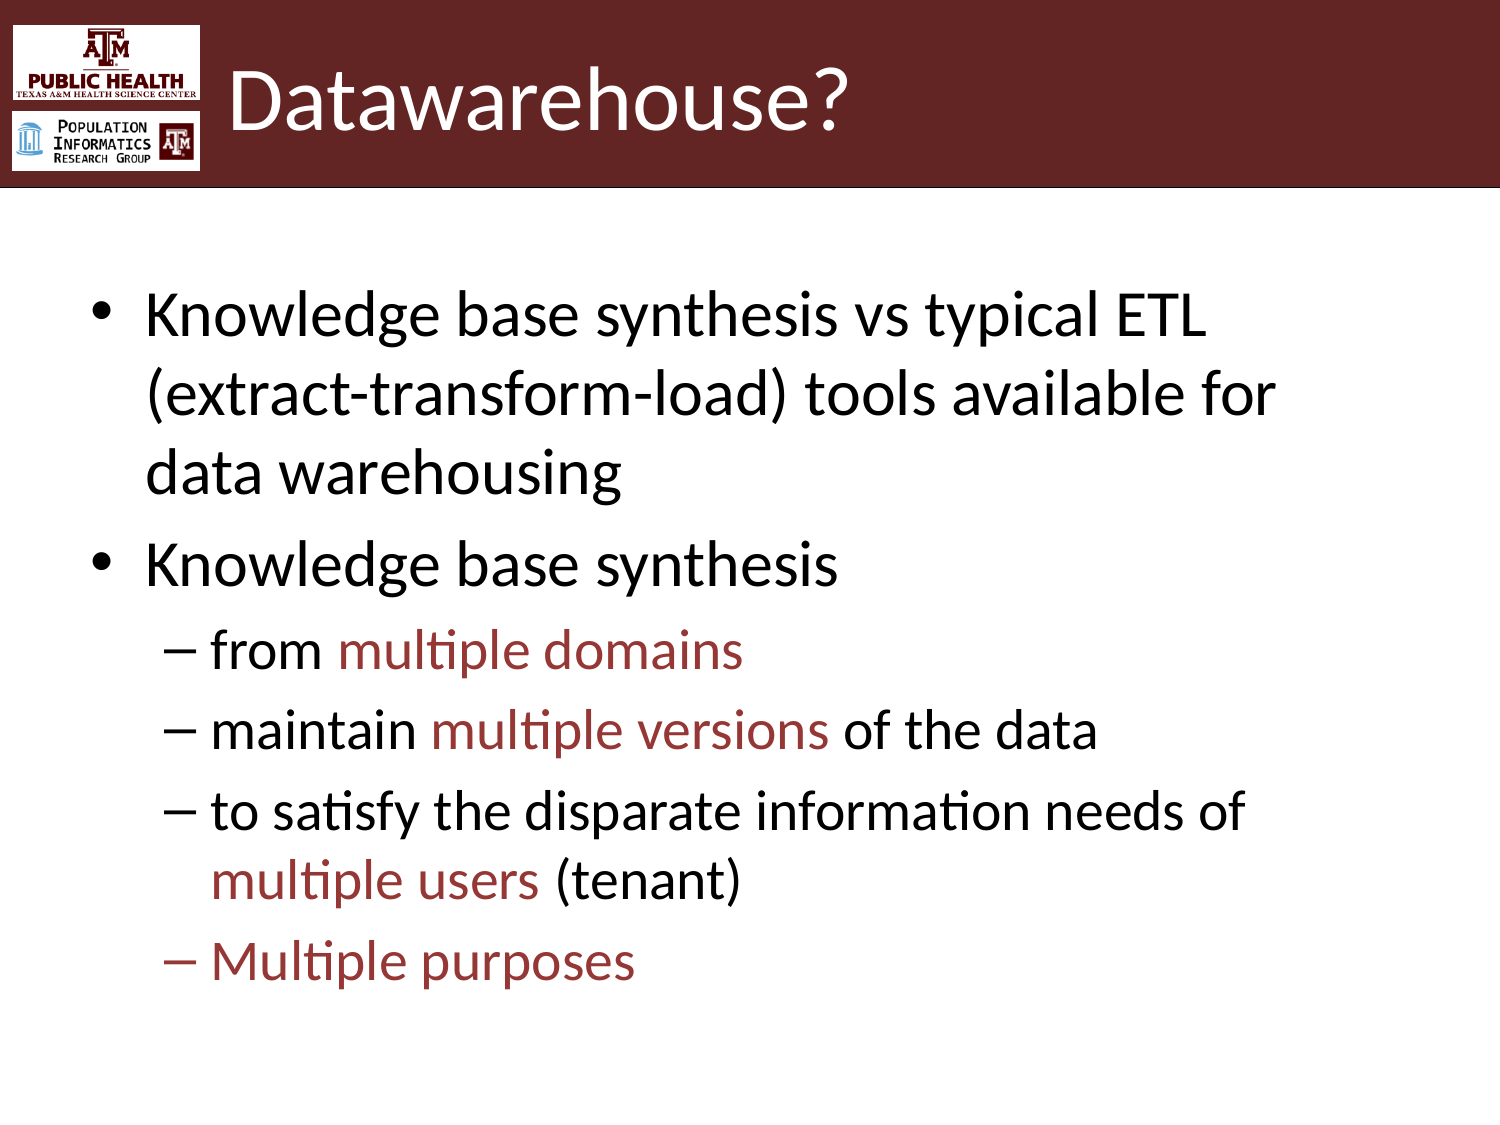

# Datawarehouse?
Knowledge base synthesis vs typical ETL (extract-transform-load) tools available for data warehousing
Knowledge base synthesis
from multiple domains
maintain multiple versions of the data
to satisfy the disparate information needs of multiple users (tenant)
Multiple purposes